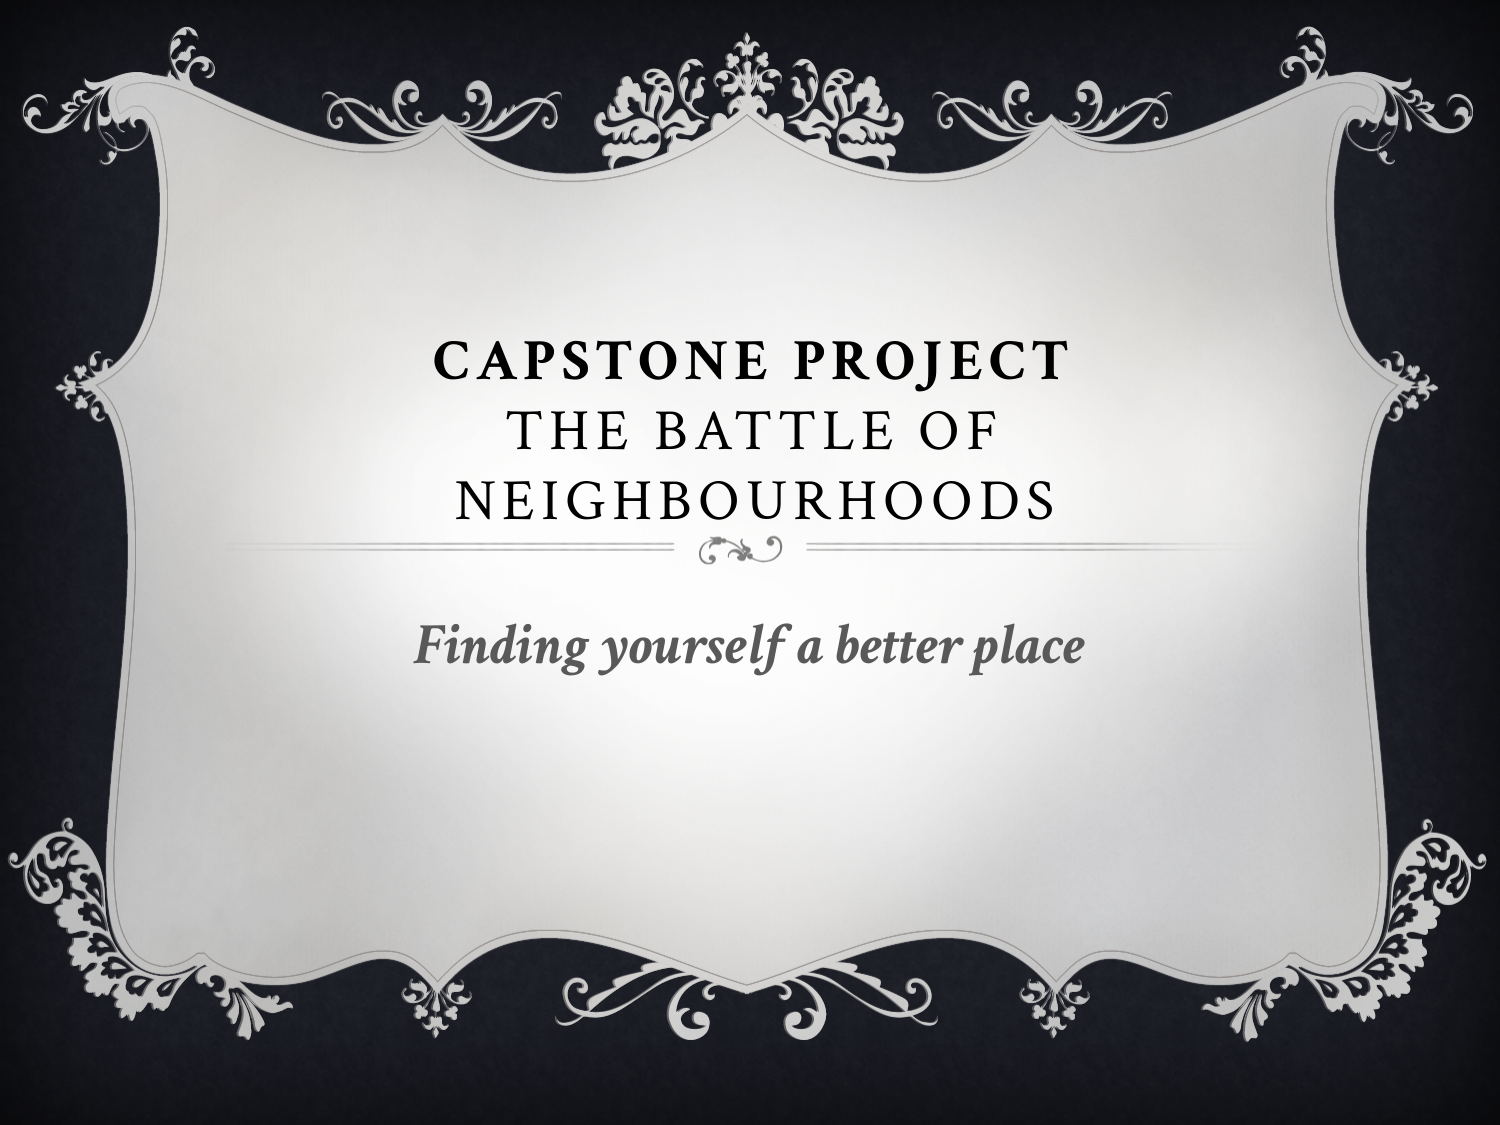

# Capstone Project The battle of neighbourhoods
Finding yourself a better place